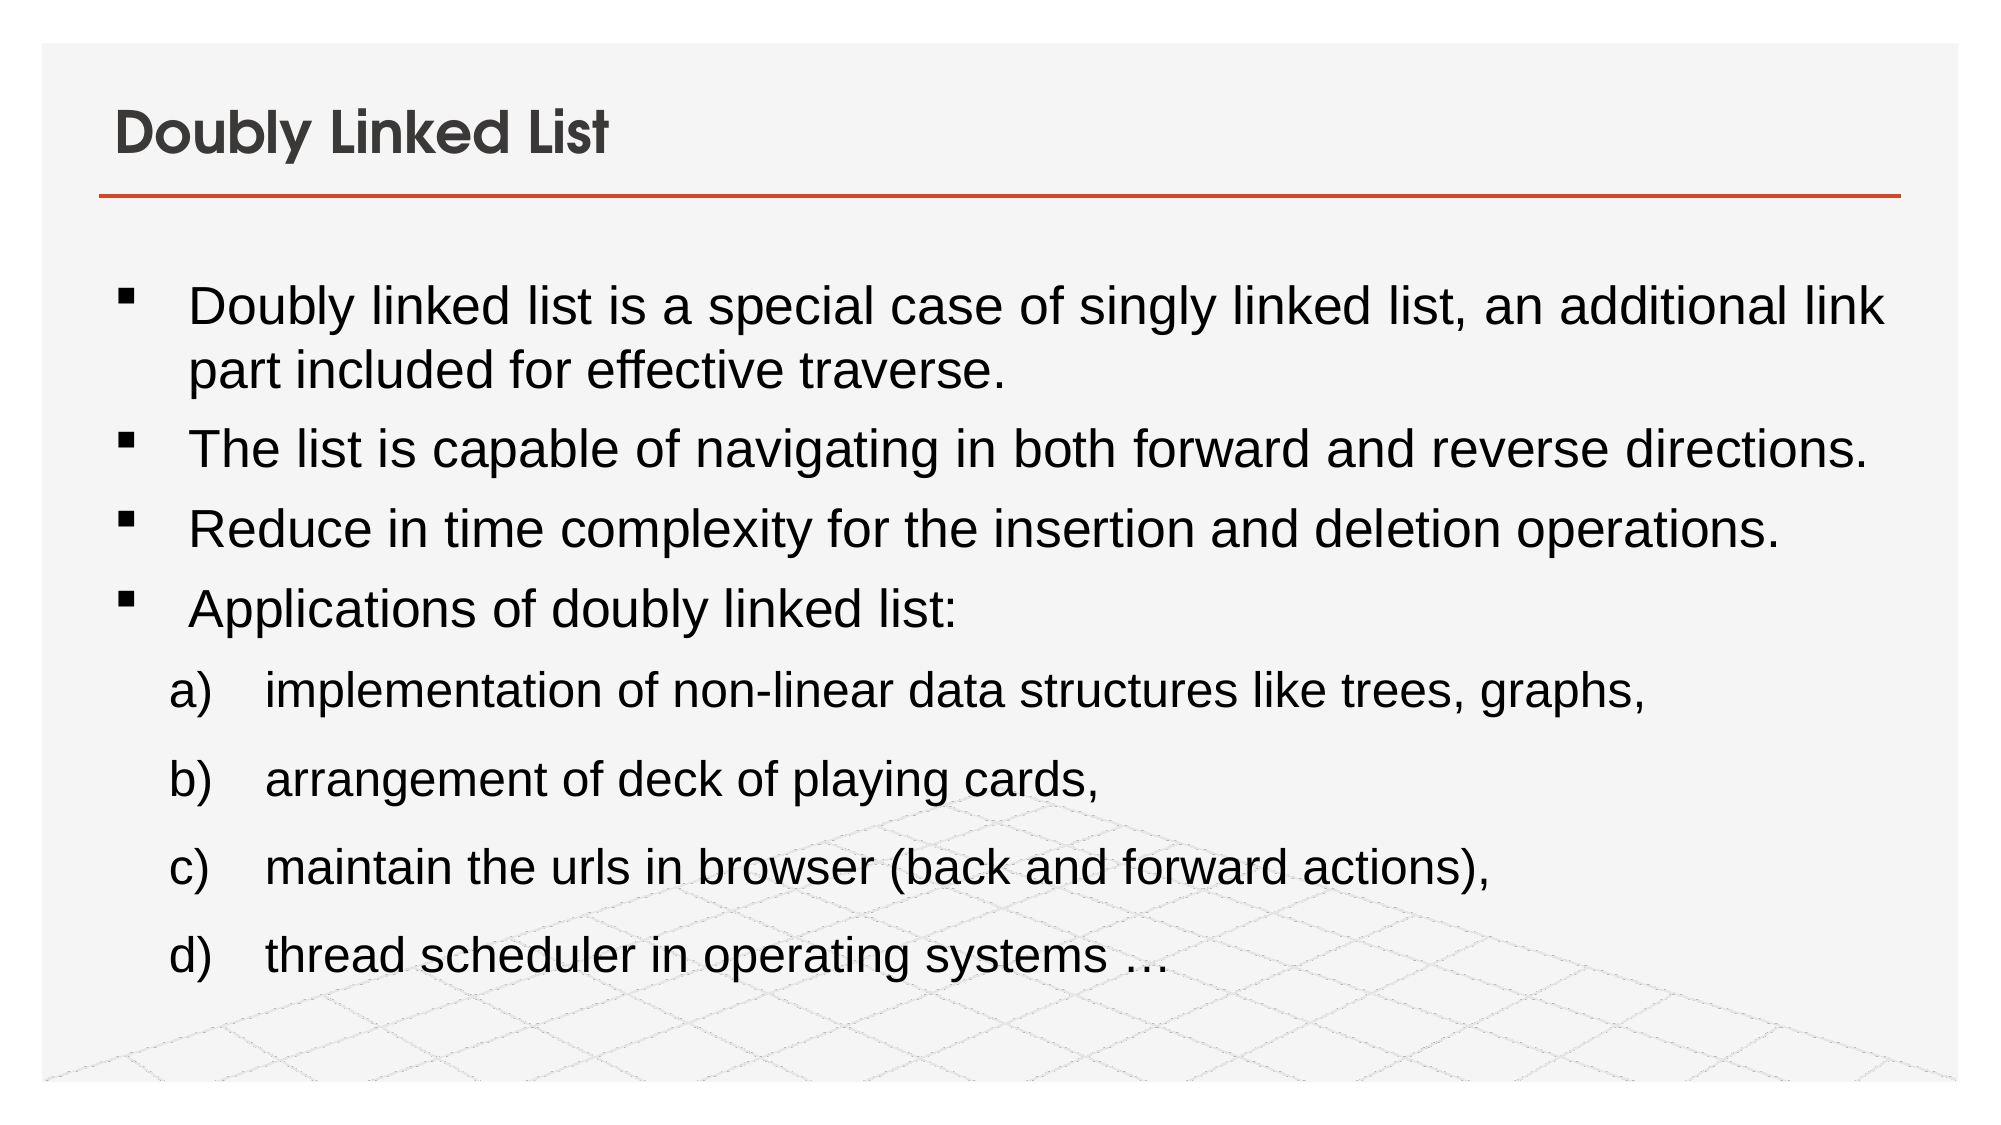

# Doubly Linked List
Doubly linked list is a special case of singly linked list, an additional link part included for effective traverse.
The list is capable of navigating in both forward and reverse directions.
Reduce in time complexity for the insertion and deletion operations.
Applications of doubly linked list:
implementation of non-linear data structures like trees, graphs,
arrangement of deck of playing cards,
maintain the urls in browser (back and forward actions),
thread scheduler in operating systems …